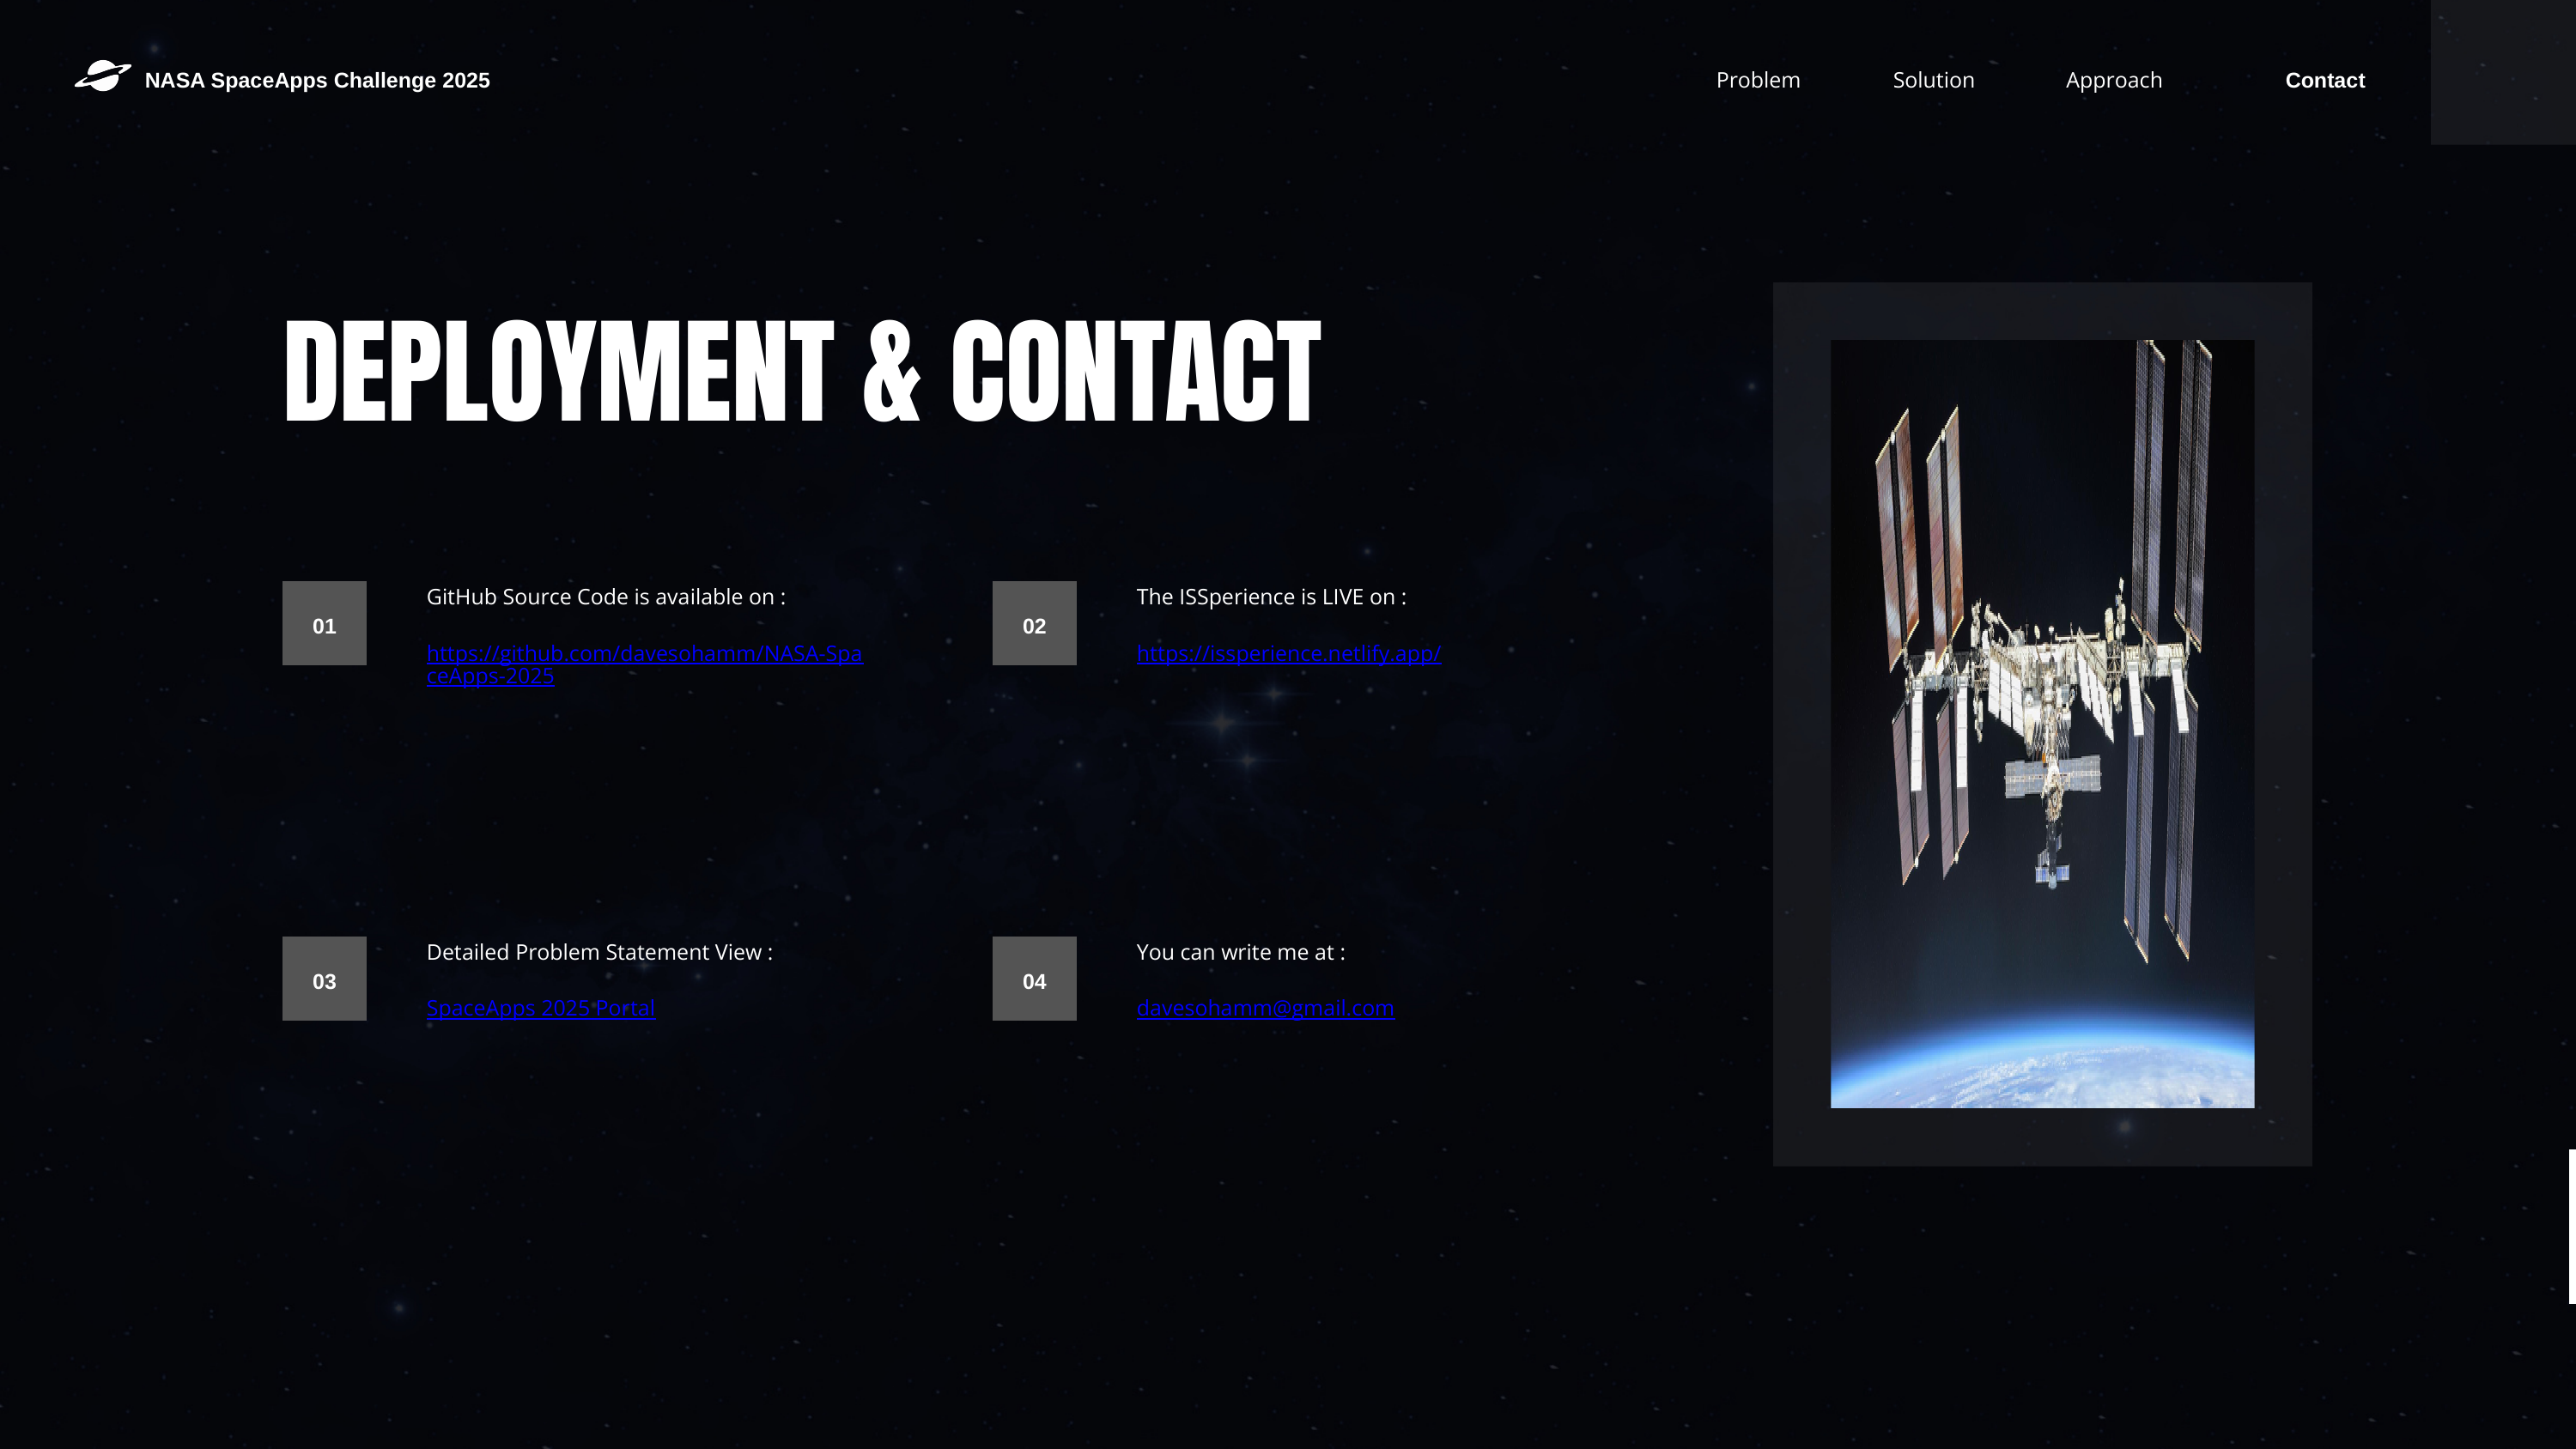

NASA SpaceApps Challenge 2025
Problem
Solution
Approach
Contact
DEPLOYMENT & CONTACT

GitHub Source Code is available on :

https://github.com/davesohamm/NASA-SpaceApps-2025
The ISSperience is LIVE on :

https://issperience.netlify.app/

01
02
Detailed Problem Statement View :

SpaceApps 2025 Portal
You can write me at :

davesohamm@gmail.com

03
04